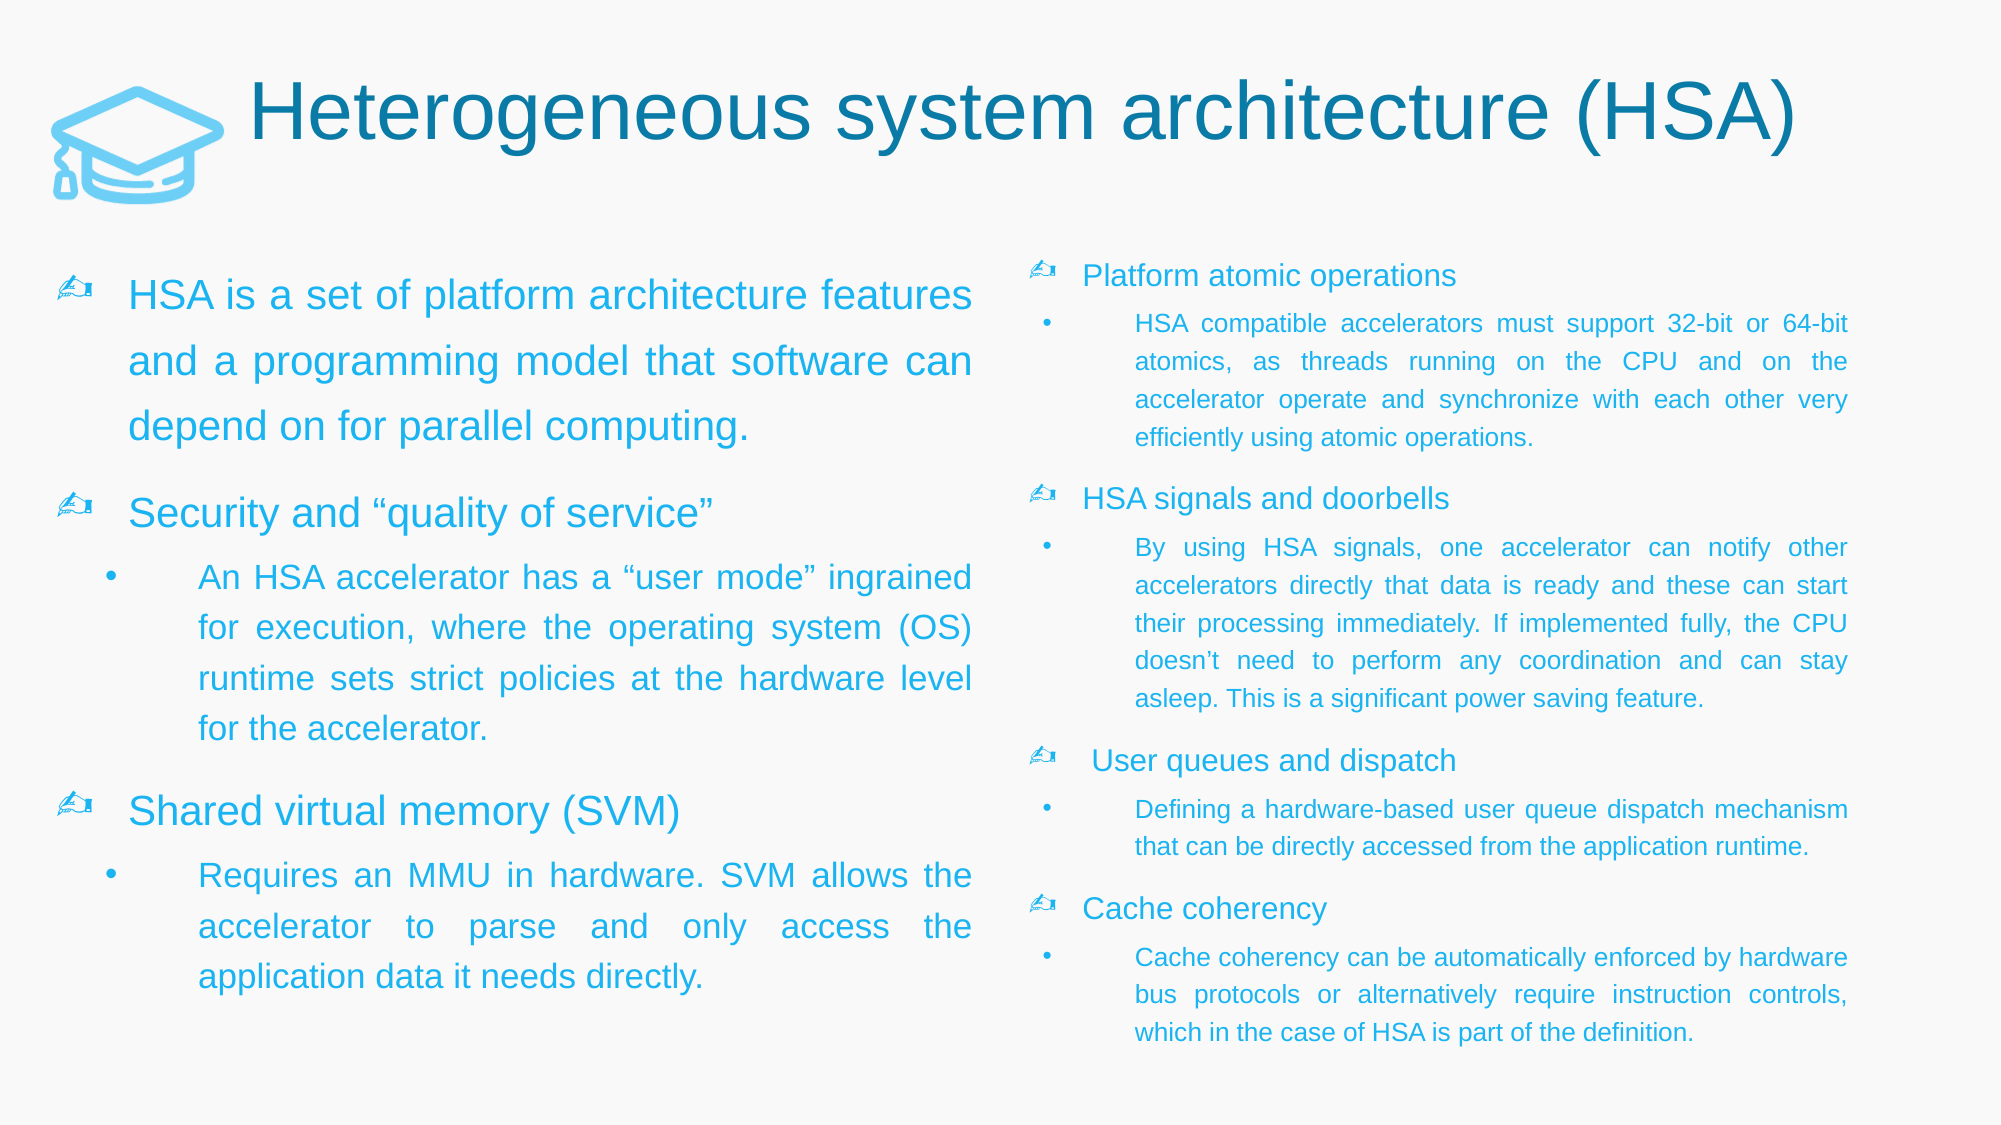

# Heterogeneous system architecture (HSA)
Platform atomic operations
HSA compatible accelerators must support 32-bit or 64-bit atomics, as threads running on the CPU and on the accelerator operate and synchronize with each other very efficiently using atomic operations.
HSA signals and doorbells
By using HSA signals, one accelerator can notify other accelerators directly that data is ready and these can start their processing immediately. If implemented fully, the CPU doesn’t need to perform any coordination and can stay asleep. This is a significant power saving feature.
 User queues and dispatch
Defining a hardware-based user queue dispatch mechanism that can be directly accessed from the application runtime.
Cache coherency
Cache coherency can be automatically enforced by hardware bus protocols or alternatively require instruction controls, which in the case of HSA is part of the definition.
HSA is a set of platform architecture features and a programming model that software can depend on for parallel computing.
Security and “quality of service”
An HSA accelerator has a “user mode” ingrained for execution, where the operating system (OS) runtime sets strict policies at the hardware level for the accelerator.
Shared virtual memory (SVM)
Requires an MMU in hardware. SVM allows the accelerator to parse and only access the application data it needs directly.